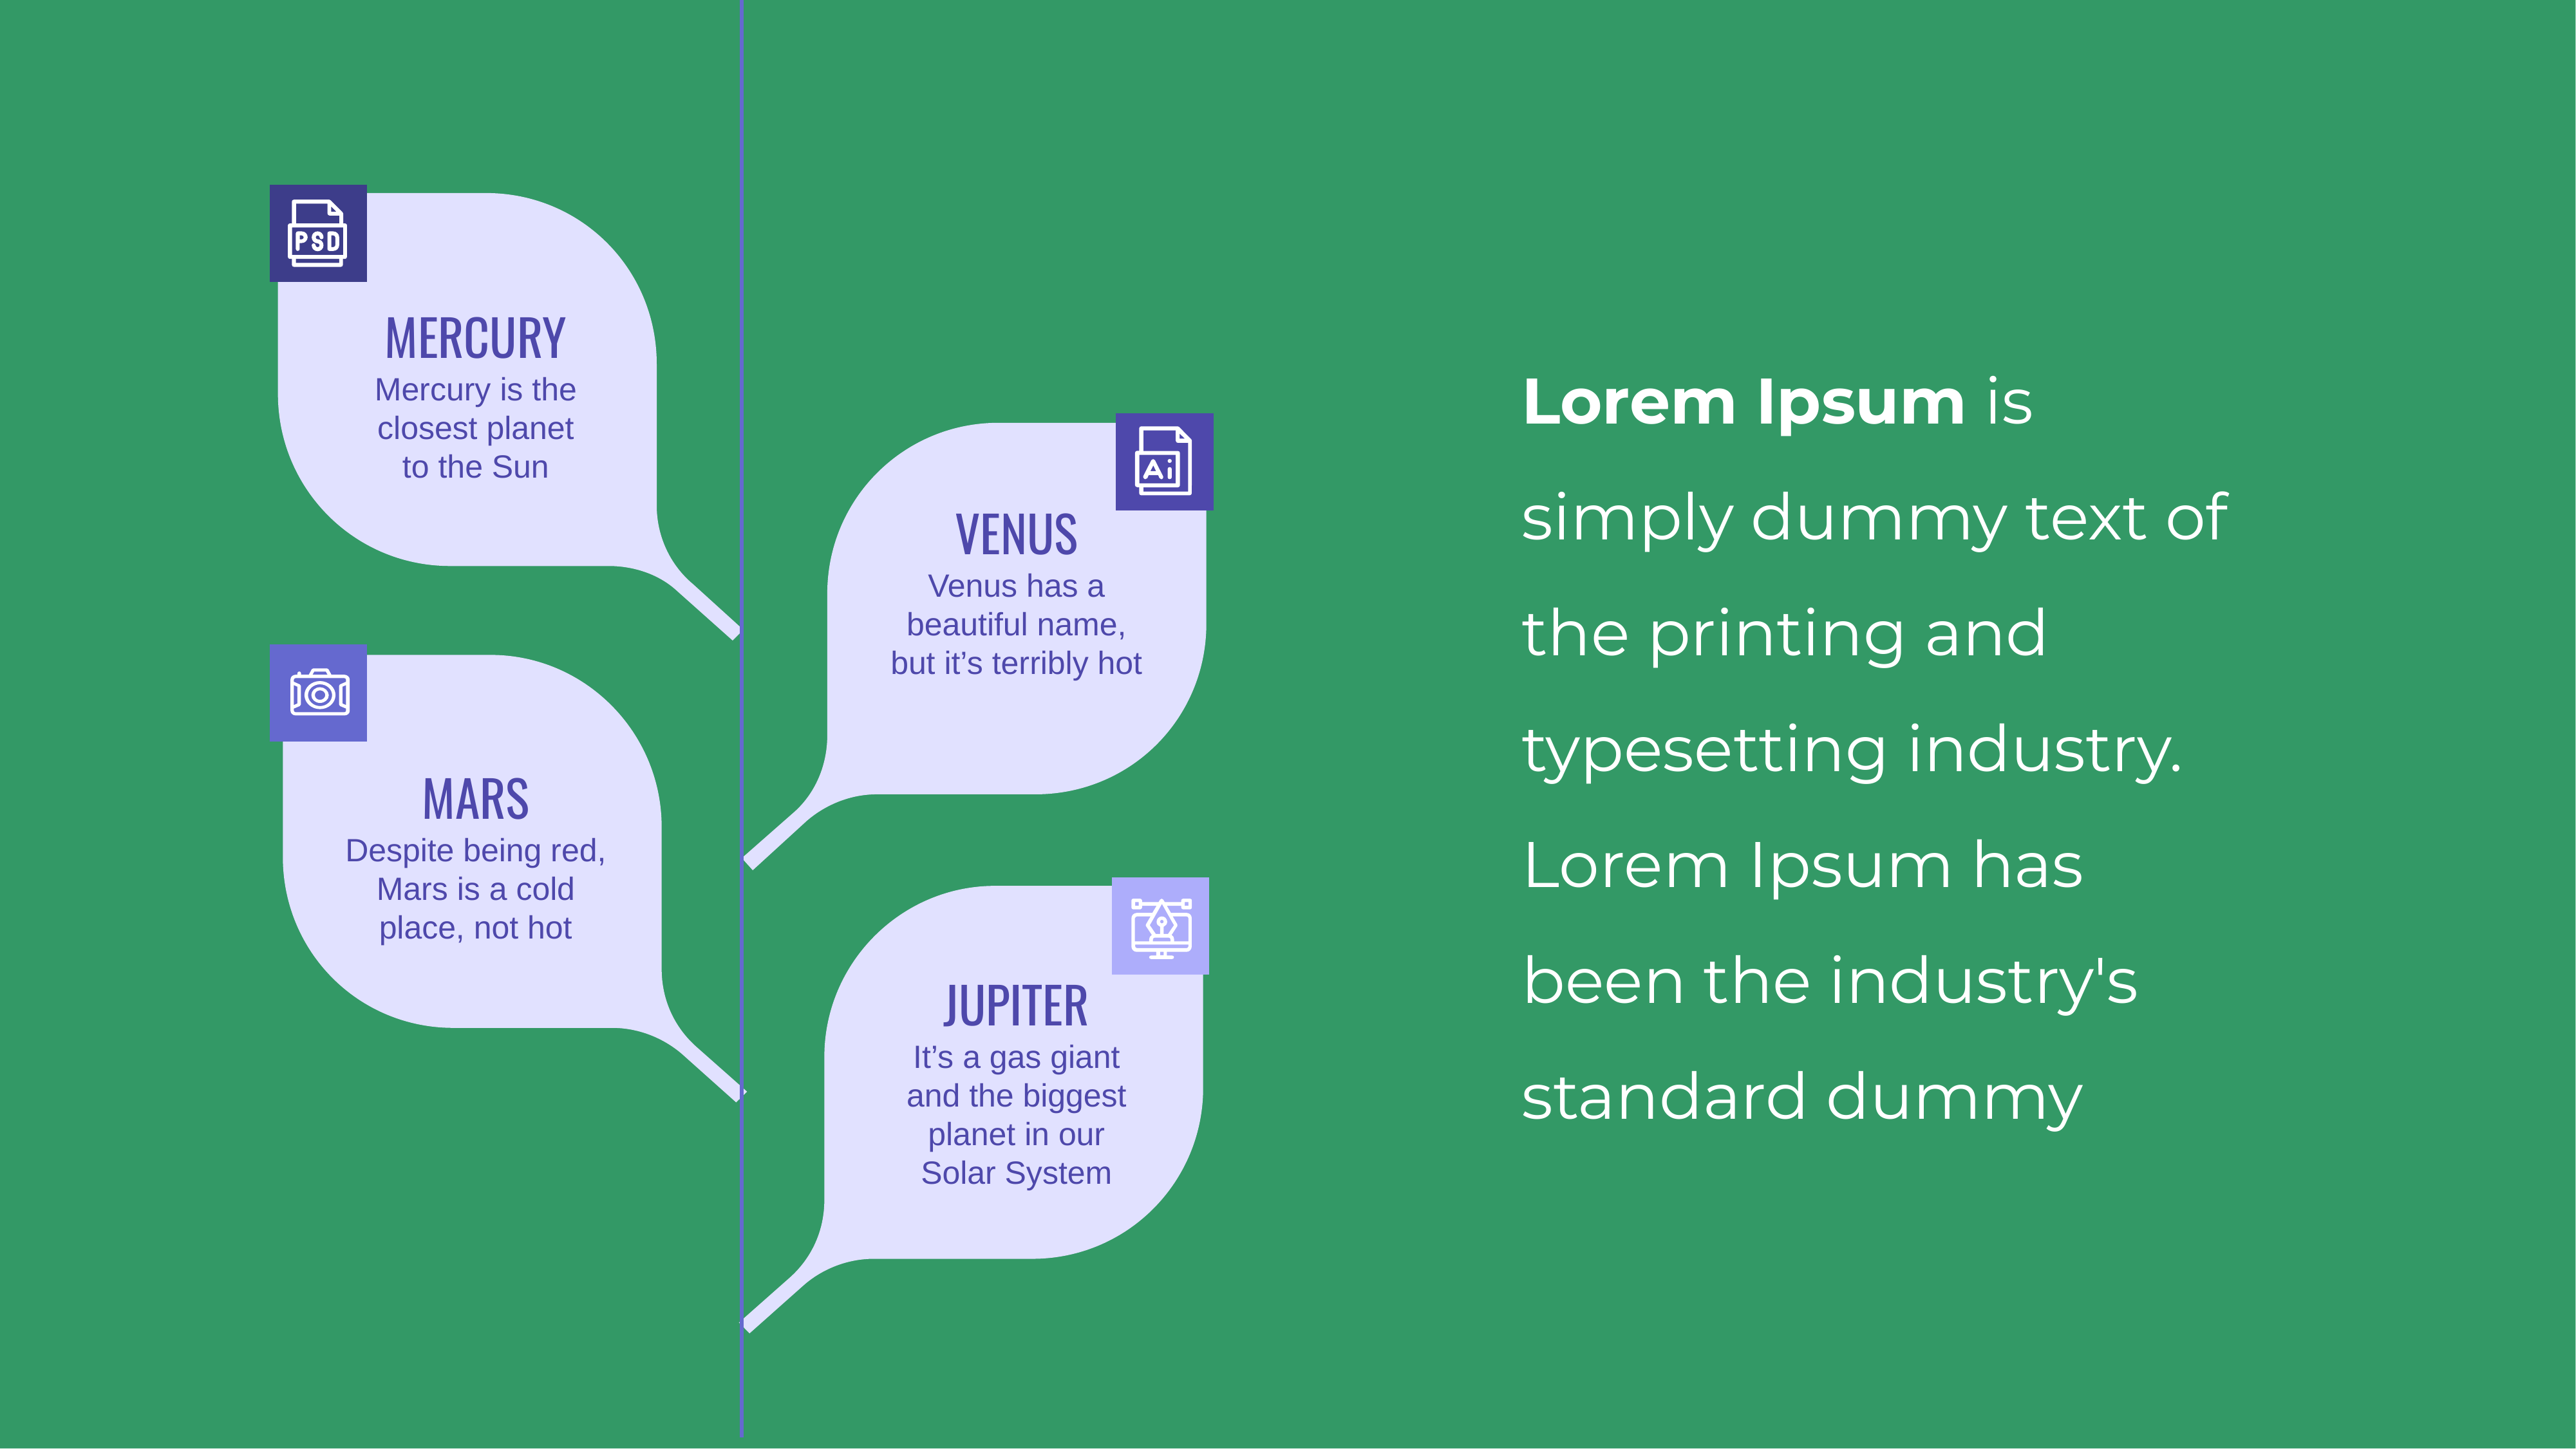

MERCURY
Mercury is the closest planet to the Sun
Lorem Ipsum is simply dummy text of the printing and typesetting industry. Lorem Ipsum has been the industry's standard dummy

VENUS
Venus has a beautiful name, but it’s terribly hot

MARS
Despite being red, Mars is a cold place, not hot

JUPITER
It’s a gas giant and the biggest planet in our Solar System